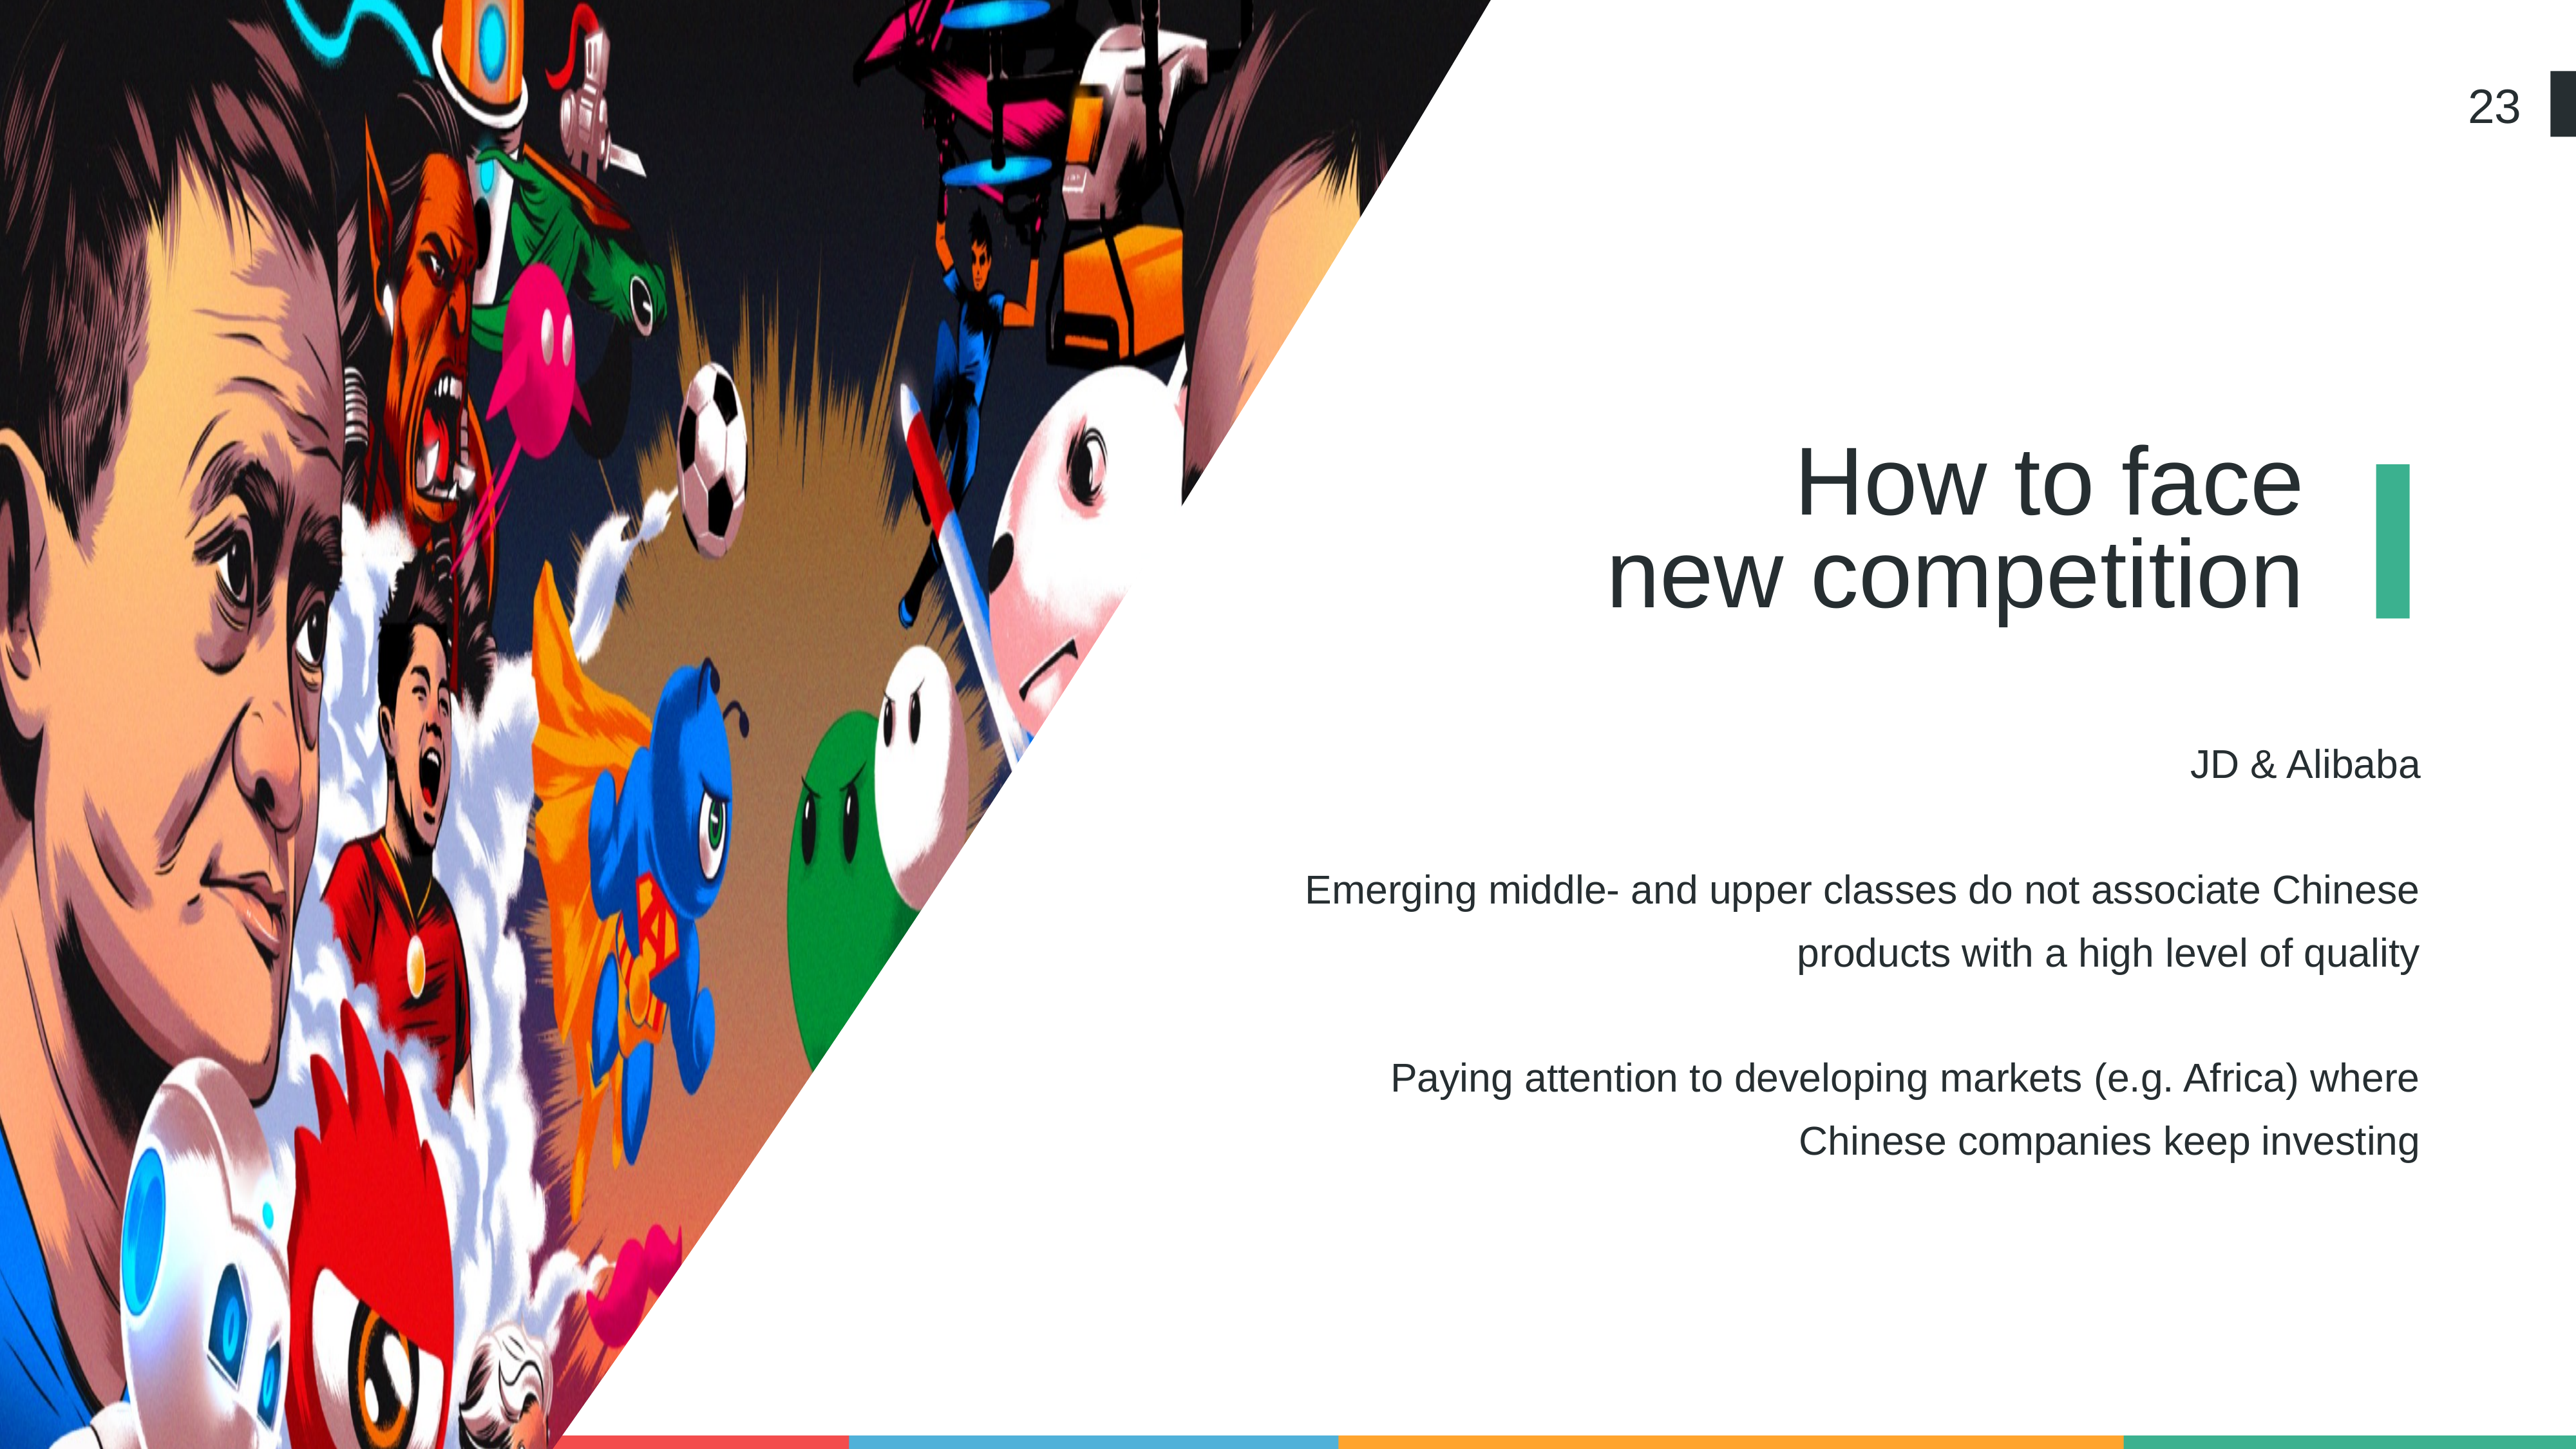

23
How to face
new competition

JD & Alibaba

Emerging middle- and upper classes do not associate Chinese products with a high level of quality

Paying attention to developing markets (e.g. Africa) where Chinese companies keep investing